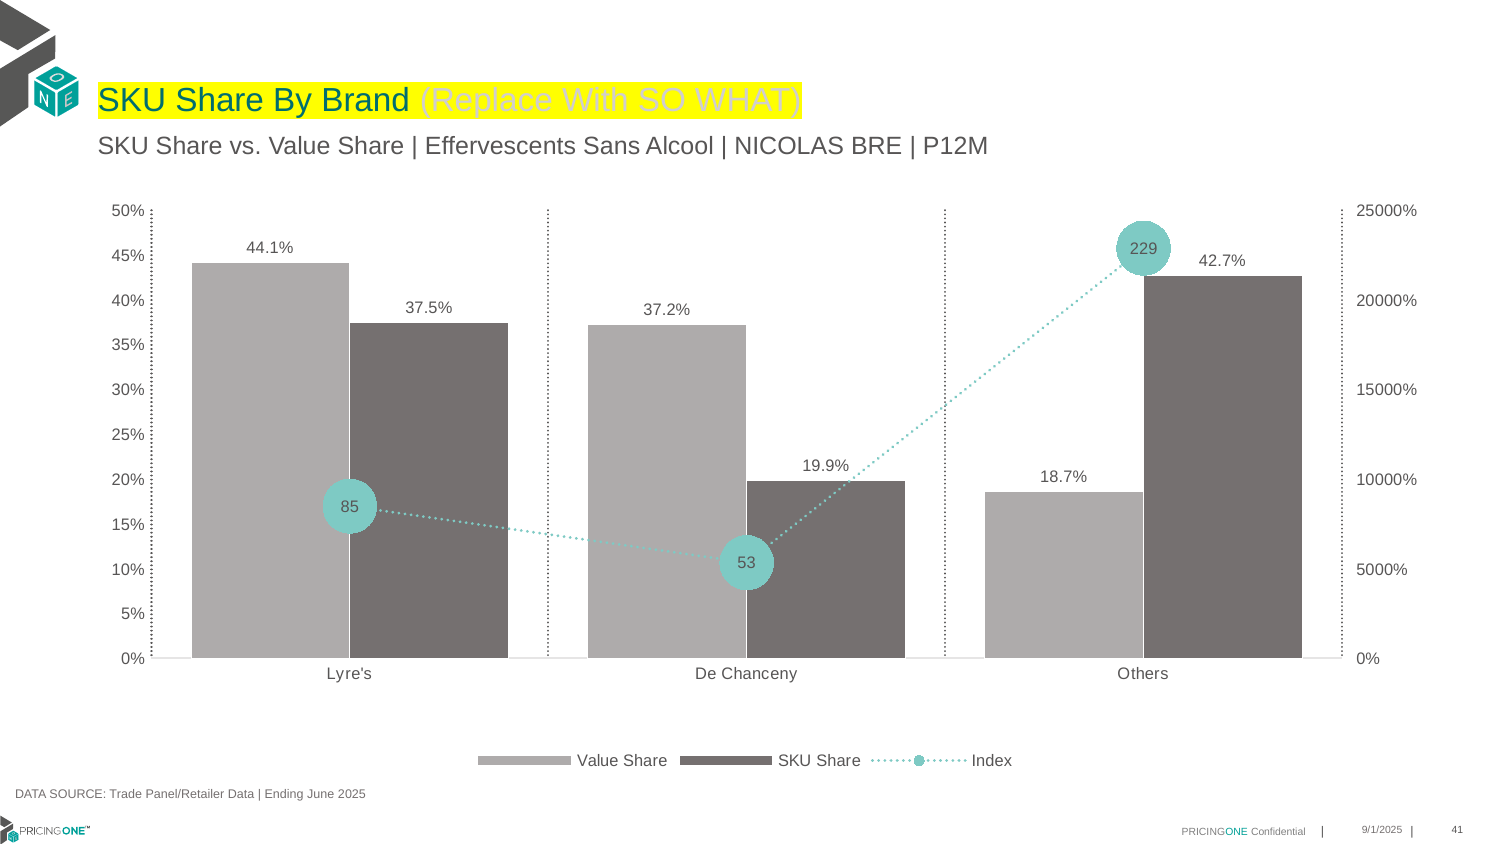

# SKU Share By Brand (Replace With SO WHAT)
SKU Share vs. Value Share | Effervescents Sans Alcool | NICOLAS BRE | P12M

### Chart

| Category | Value Share | SKU Share | Index |
|---|---|---|---|
| Lyre's | 0.44127722045510154 | 0.37453183520599254 | 84.87450016561638 |
| De Chanceny | 0.372155615365794 | 0.19850187265917604 | 53.33840588810338 |
| Others | 0.1865671641791045 | 0.42696629213483145 | 228.85393258426964 |
DATA SOURCE: Trade Panel/Retailer Data | Ending June 2025

9/1/2025
41